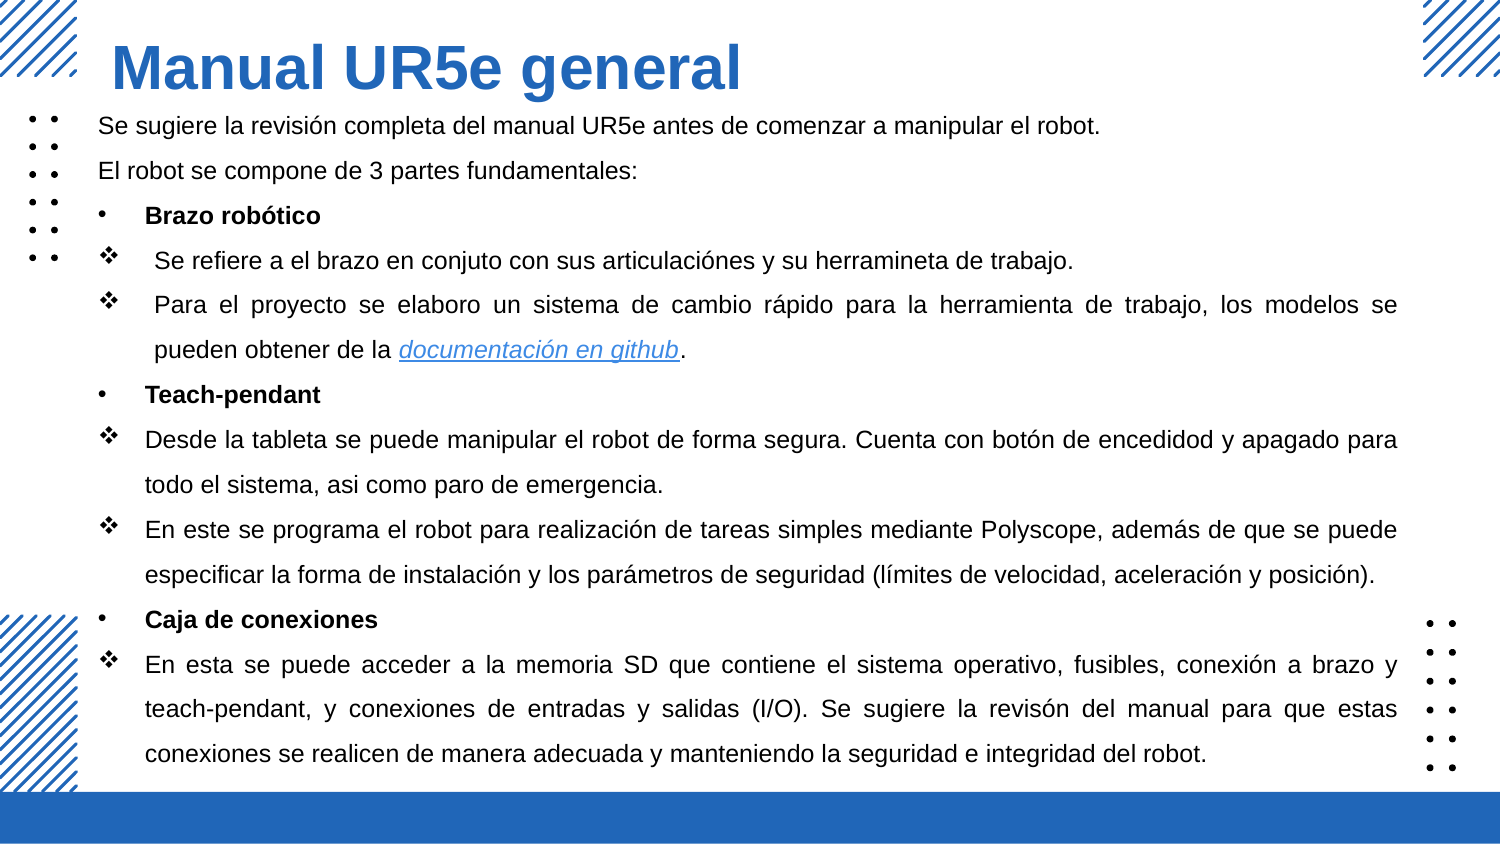

# Manual UR5e general
Se sugiere la revisión completa del manual UR5e antes de comenzar a manipular el robot.
El robot se compone de 3 partes fundamentales:
Brazo robótico
Se refiere a el brazo en conjuto con sus articulaciónes y su herramineta de trabajo.
Para el proyecto se elaboro un sistema de cambio rápido para la herramienta de trabajo, los modelos se pueden obtener de la documentación en github.
Teach-pendant
Desde la tableta se puede manipular el robot de forma segura. Cuenta con botón de encedidod y apagado para todo el sistema, asi como paro de emergencia.
En este se programa el robot para realización de tareas simples mediante Polyscope, además de que se puede especificar la forma de instalación y los parámetros de seguridad (límites de velocidad, aceleración y posición).
Caja de conexiones
En esta se puede acceder a la memoria SD que contiene el sistema operativo, fusibles, conexión a brazo y teach-pendant, y conexiones de entradas y salidas (I/O). Se sugiere la revisón del manual para que estas conexiones se realicen de manera adecuada y manteniendo la seguridad e integridad del robot.